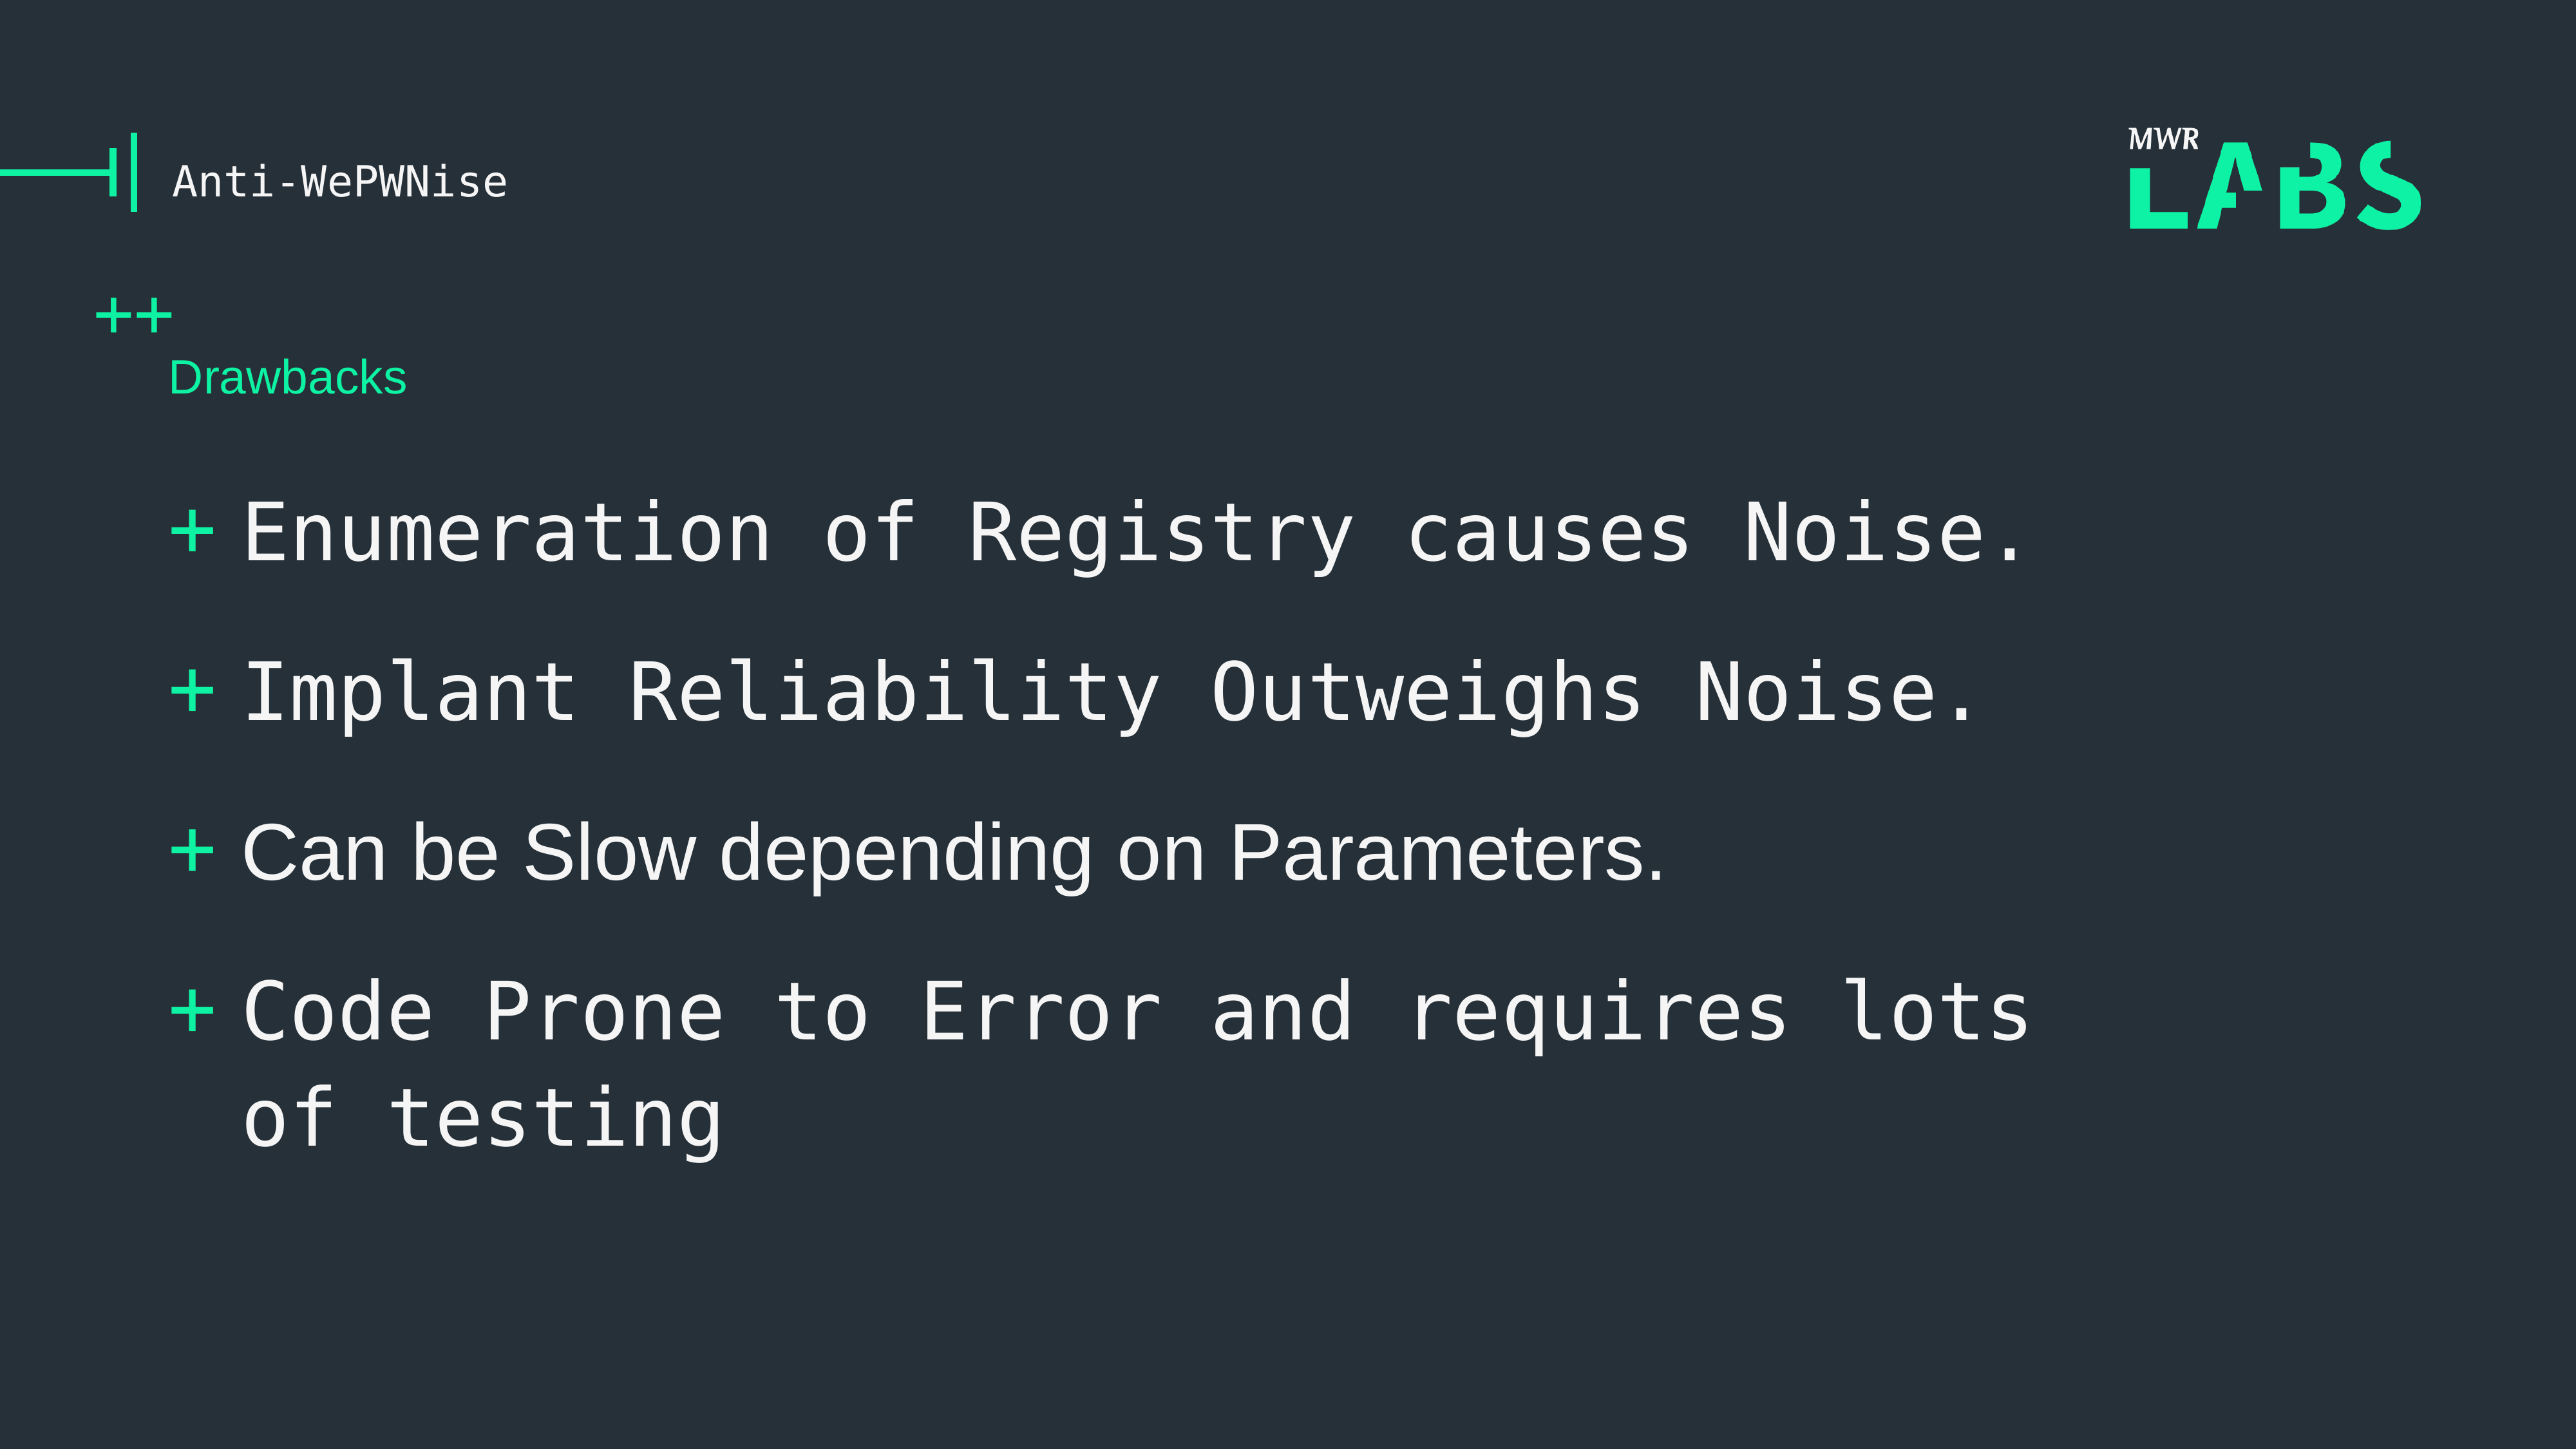

# Anti-WePWNise
Drawbacks
Enumeration of Registry causes Noise.
Implant Reliability Outweighs Noise.
Can be Slow depending on Parameters.
Code Prone to Error and requires lots of testing